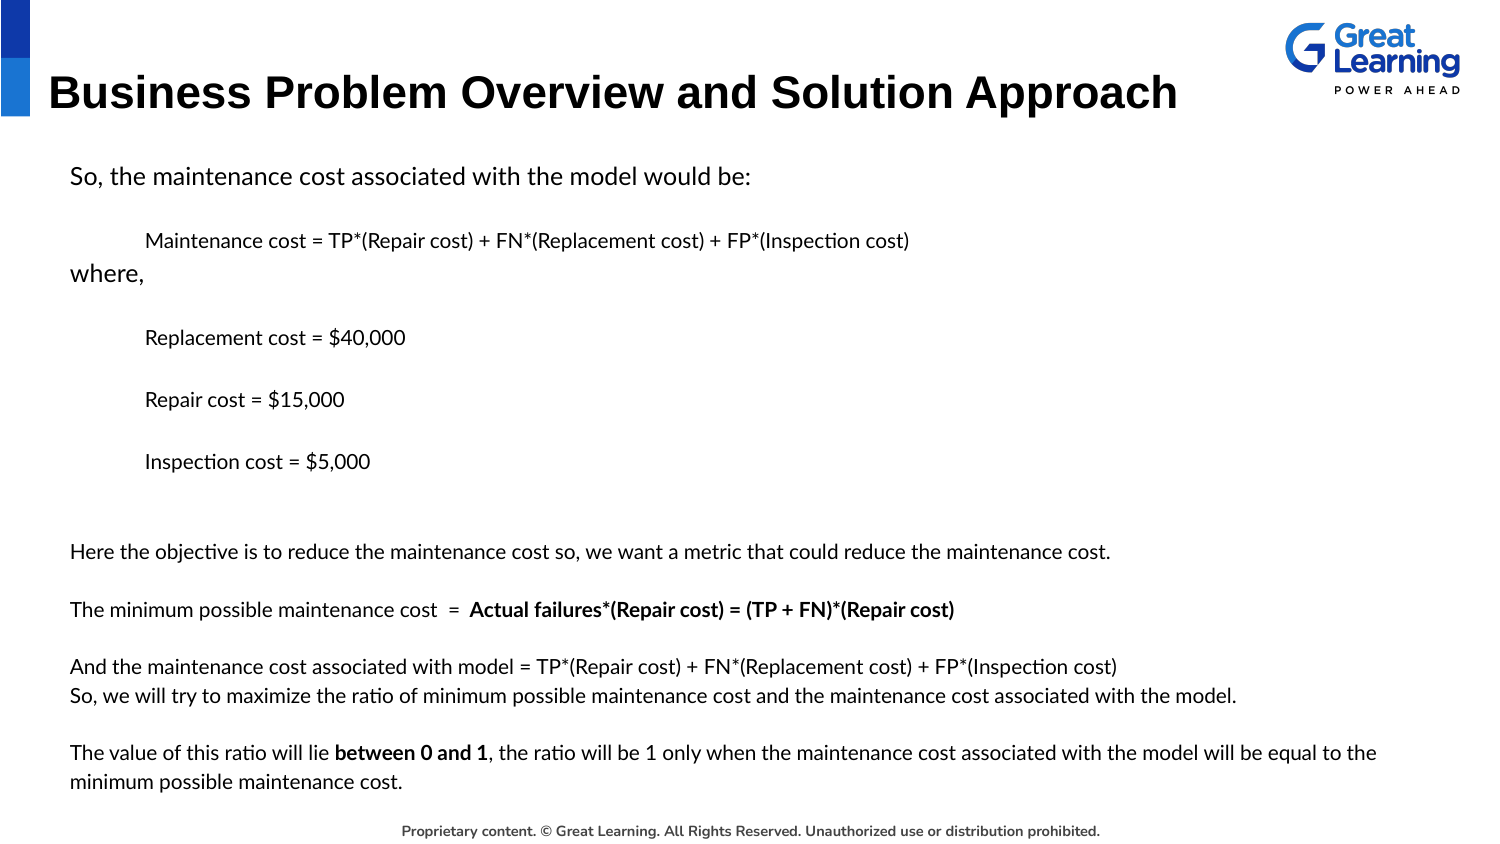

# Business Problem Overview and Solution Approach
So, the maintenance cost associated with the model would be:
Maintenance cost = TP*(Repair cost) + FN*(Replacement cost) + FP*(Inspection cost)
where,
Replacement cost = $40,000
Repair cost = $15,000
Inspection cost = $5,000

Here the objective is to reduce the maintenance cost so, we want a metric that could reduce the maintenance cost.

The minimum possible maintenance cost  =  Actual failures*(Repair cost) = (TP + FN)*(Repair cost)

And the maintenance cost associated with model = TP*(Repair cost) + FN*(Replacement cost) + FP*(Inspection cost)
So, we will try to maximize the ratio of minimum possible maintenance cost and the maintenance cost associated with the model.

The value of this ratio will lie between 0 and 1, the ratio will be 1 only when the maintenance cost associated with the model will be equal to the minimum possible maintenance cost.